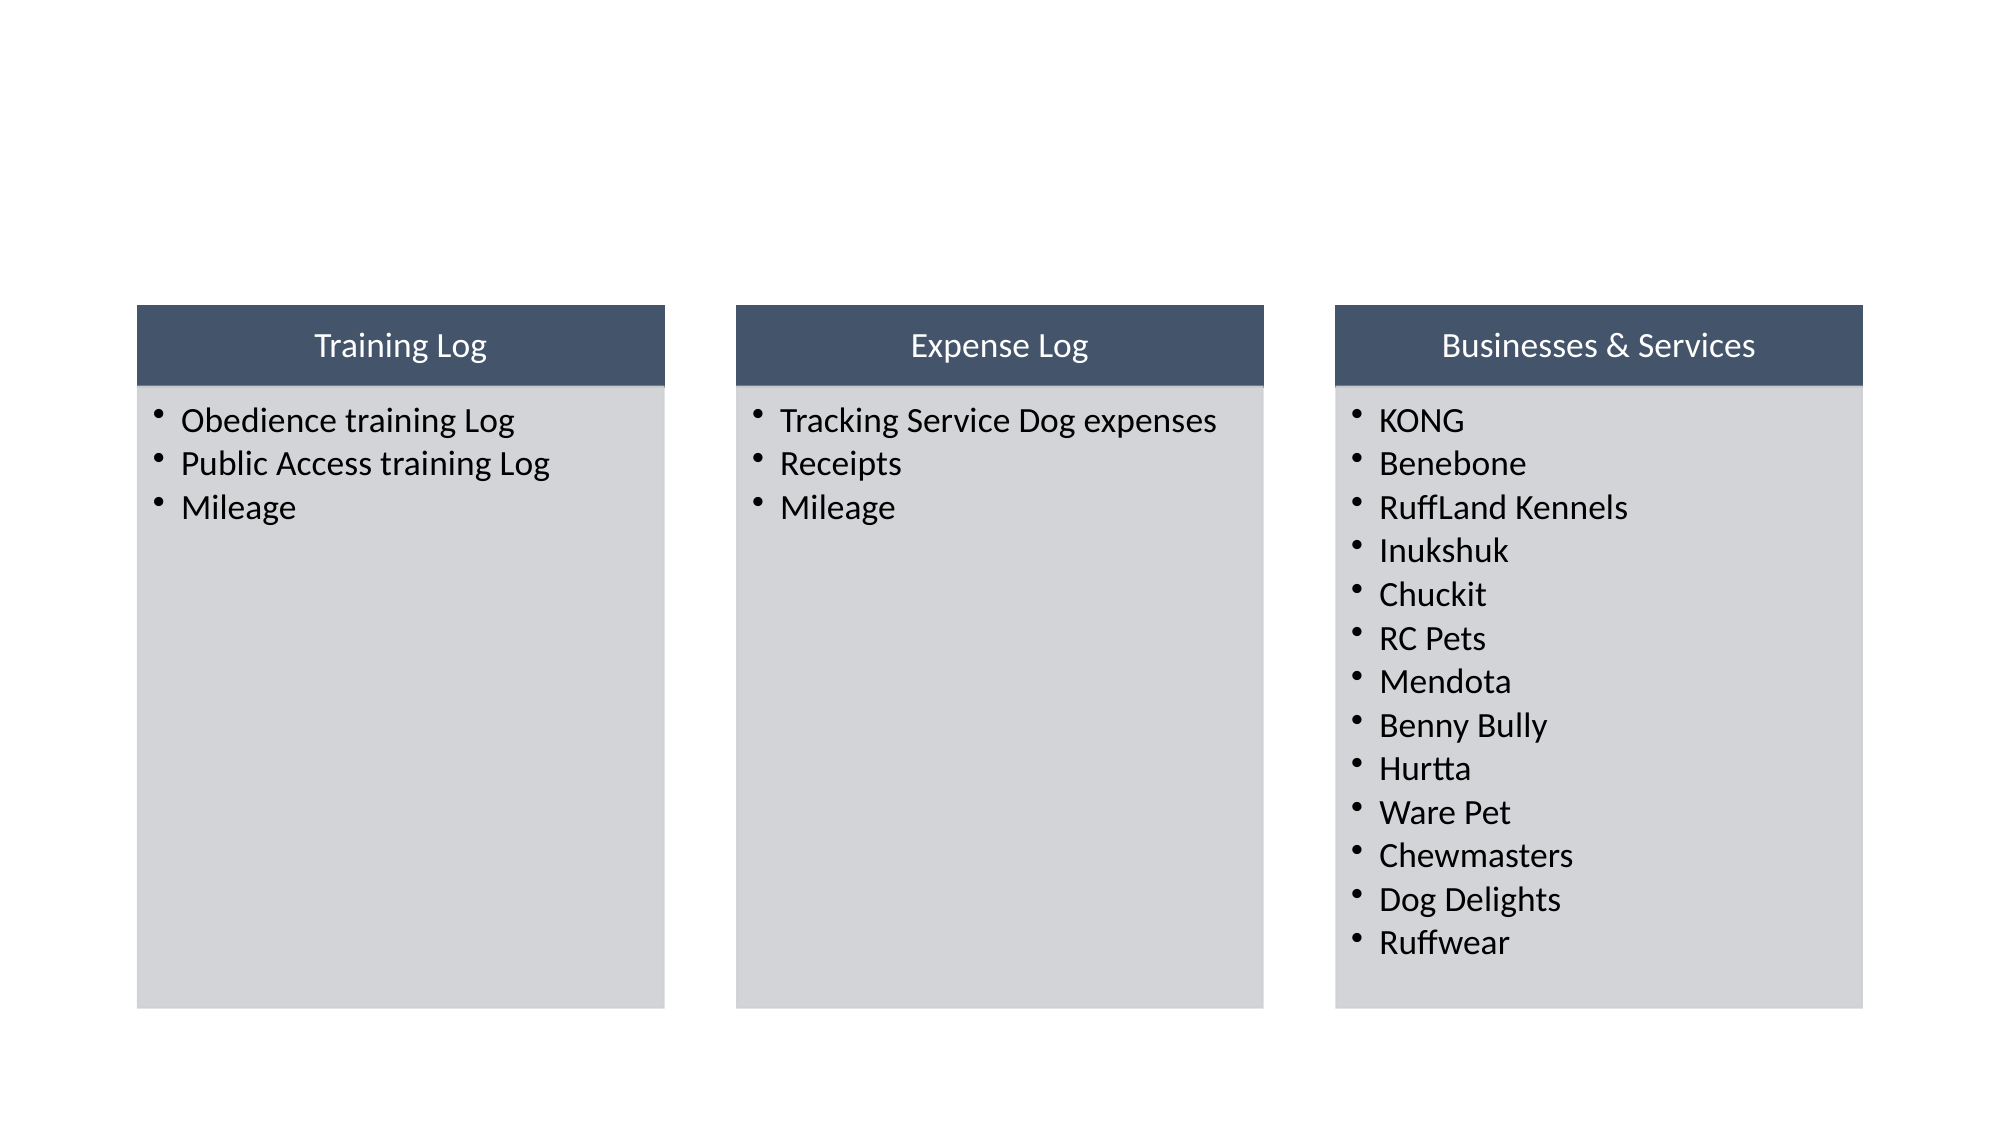

#
Training Log
Obedience training Log
Public Access training Log
Mileage
Expense Log
Tracking Service Dog expenses
Receipts
Mileage
Businesses & Services
KONG
Benebone
RuffLand Kennels
Inukshuk
Chuckit
RC Pets
Mendota
Benny Bully
Hurtta
Ware Pet
Chewmasters
Dog Delights
Ruffwear